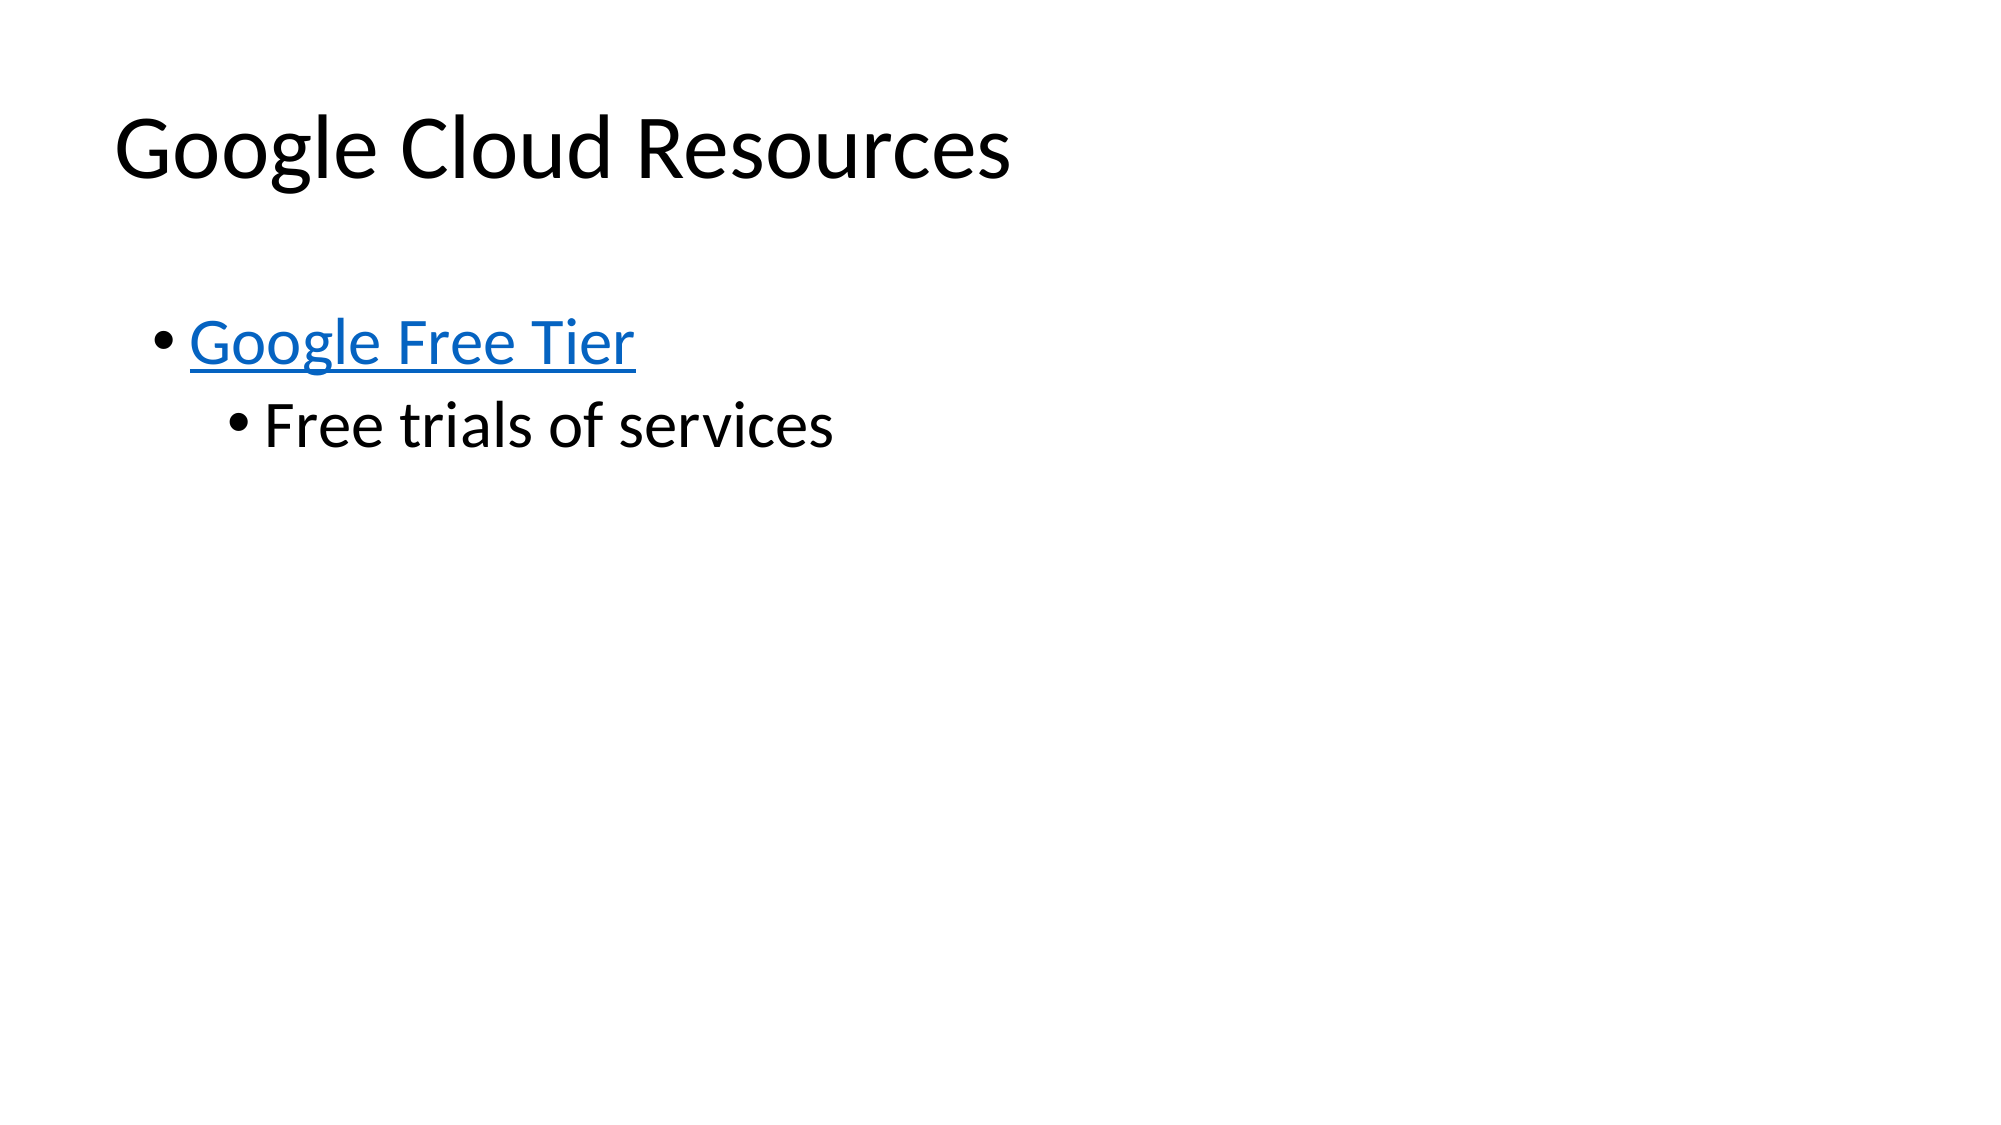

# Google Cloud Resources
Google Free Tier
Free trials of services